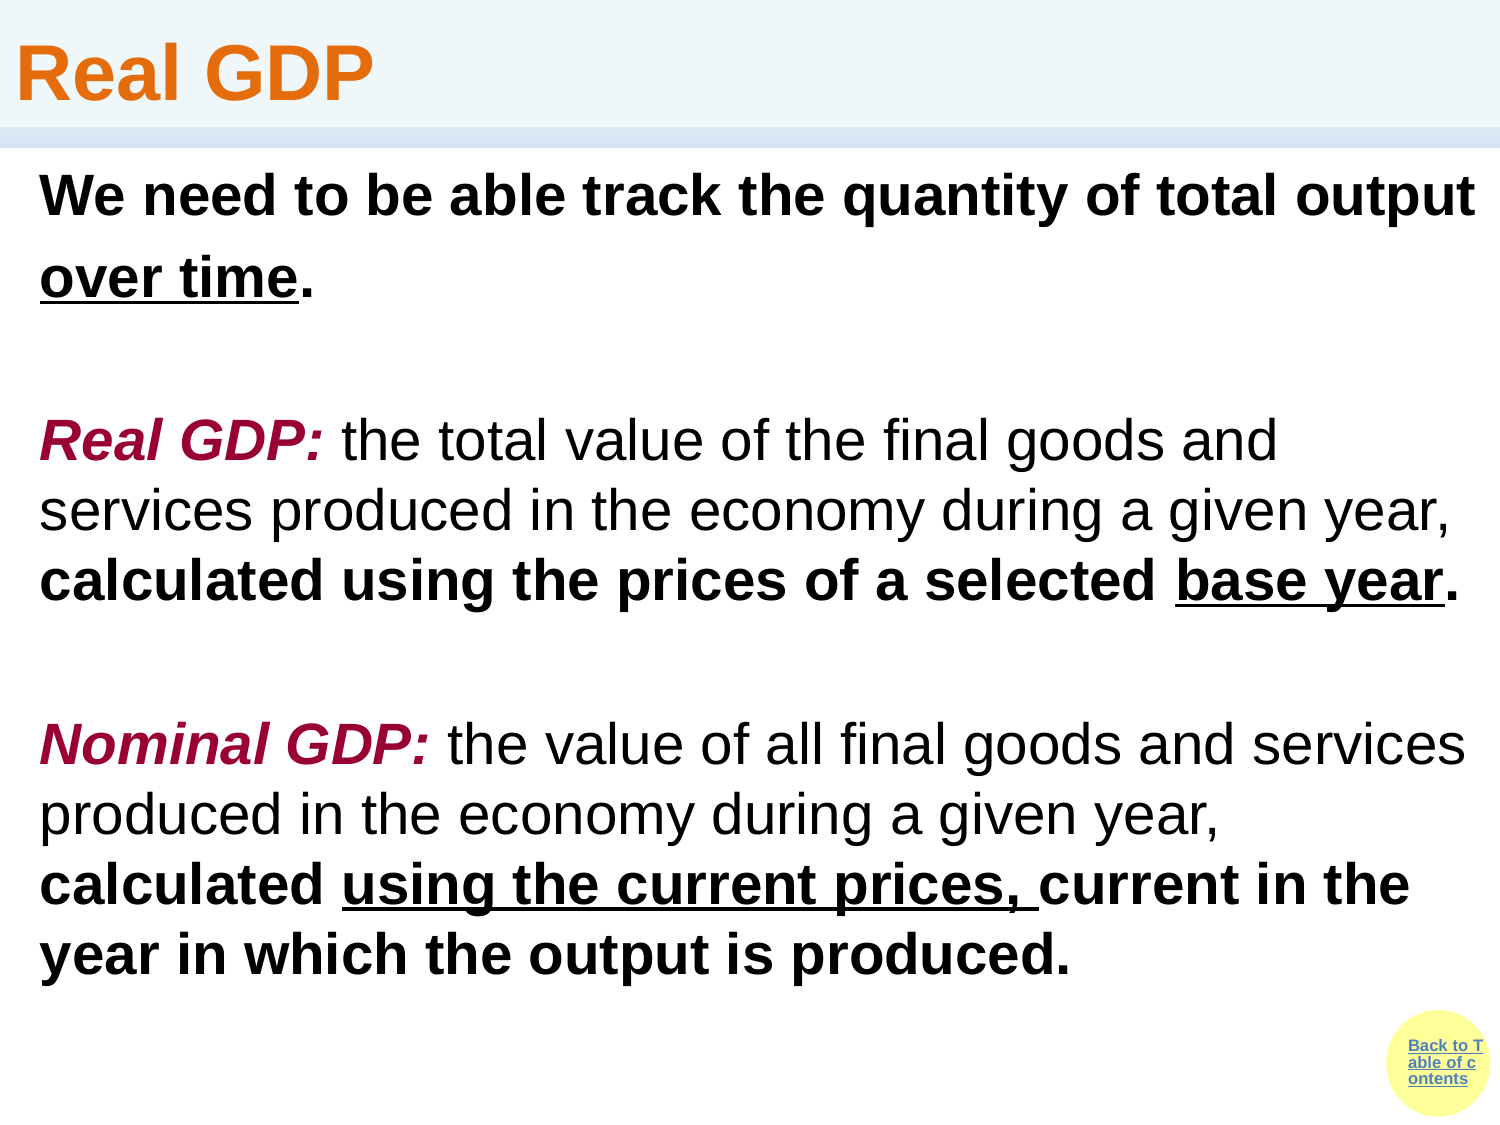

# Real GDP
We need to be able track the quantity of total output
over time.

Real GDP: the total value of the final goods and services produced in the economy during a given year, calculated using the prices of a selected base year.

Nominal GDP: the value of all final goods and services produced in the economy during a given year, calculated using the current prices, current in the year in which the output is produced.